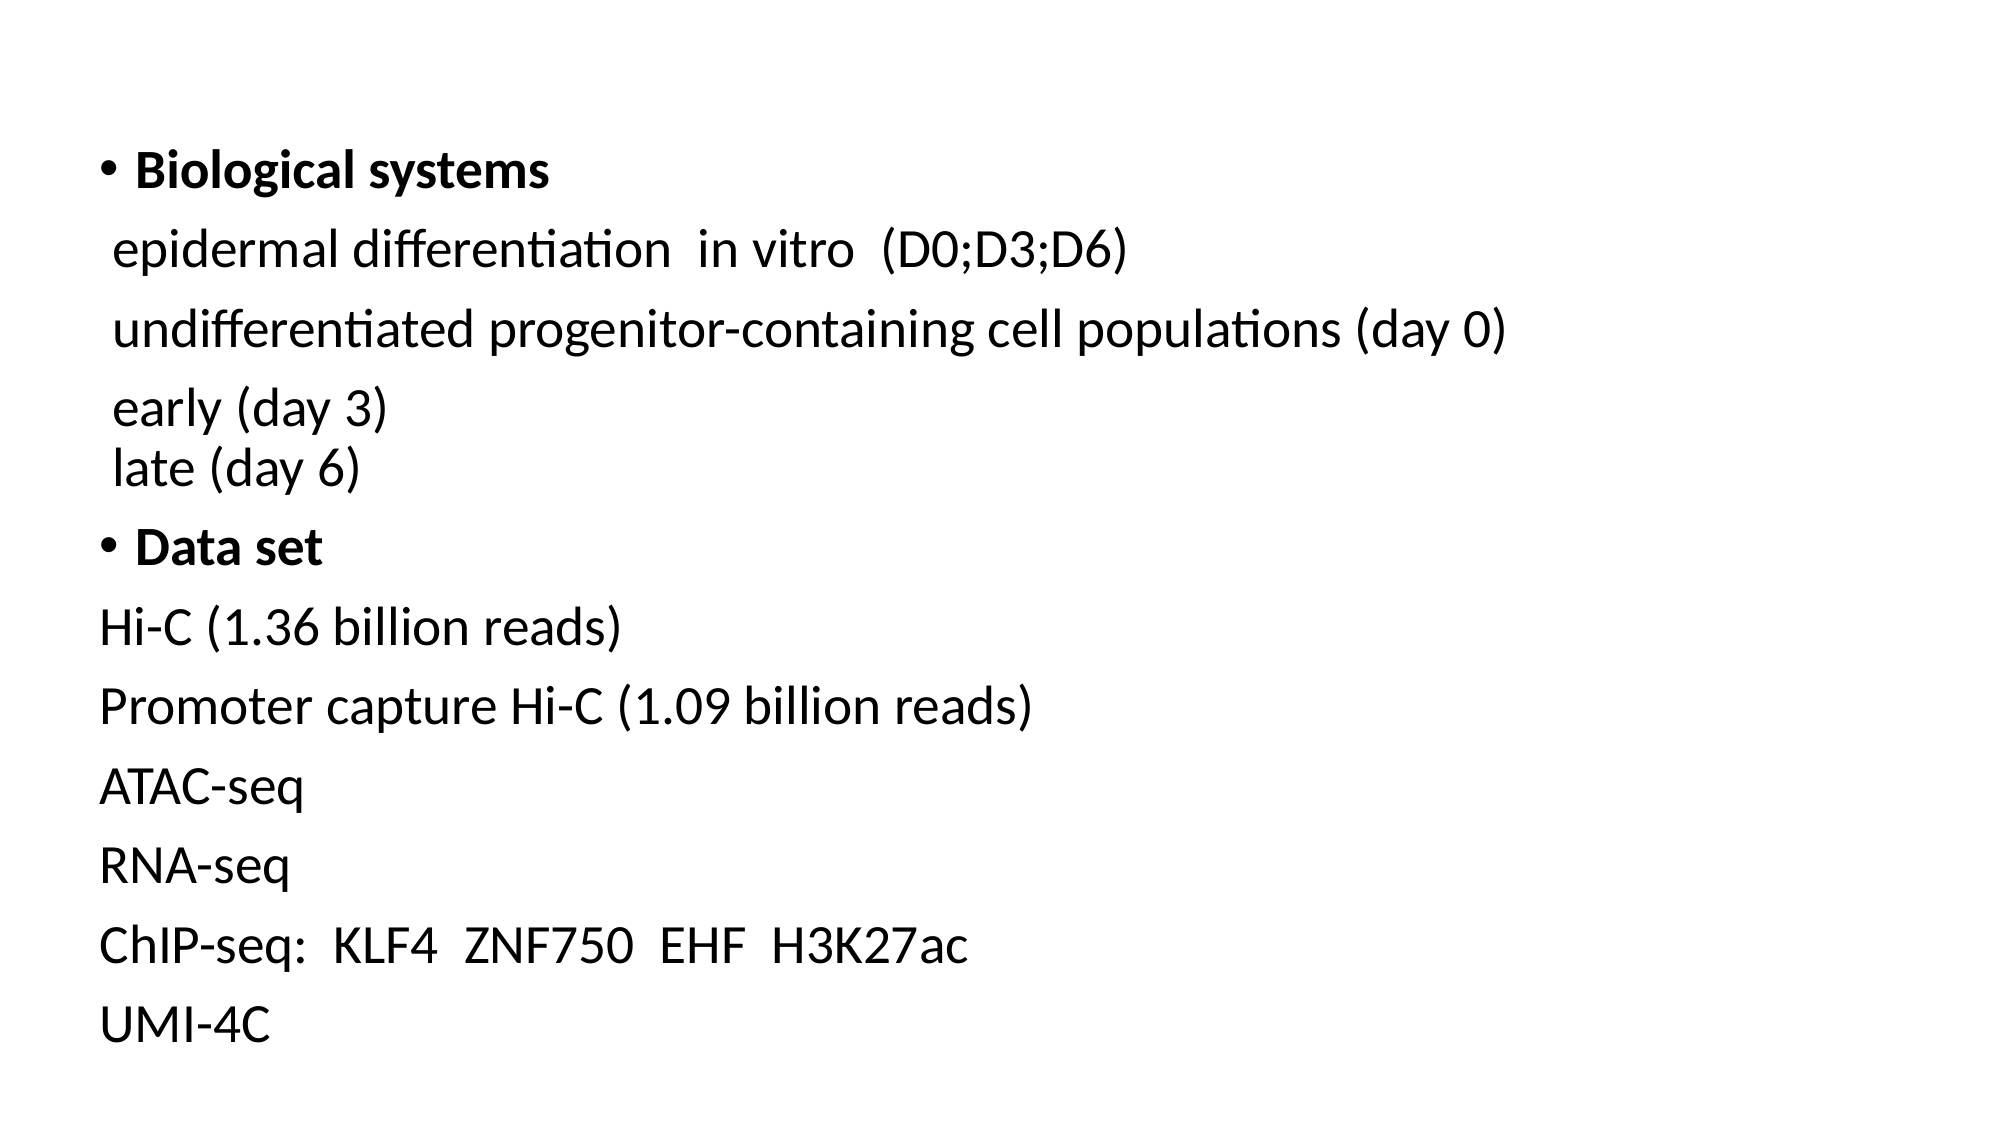

Biological systems
 epidermal differentiation  in vitro  (D0;D3;D6)
 undifferentiated progenitor-containing cell populations (day 0)
 early (day 3)
 late (day 6)
Data set
Hi-C (1.36 billion reads)
Promoter capture Hi-C (1.09 billion reads)
ATAC-seq
RNA-seq
ChIP-seq:  KLF4  ZNF750  EHF  H3K27ac
UMI-4C